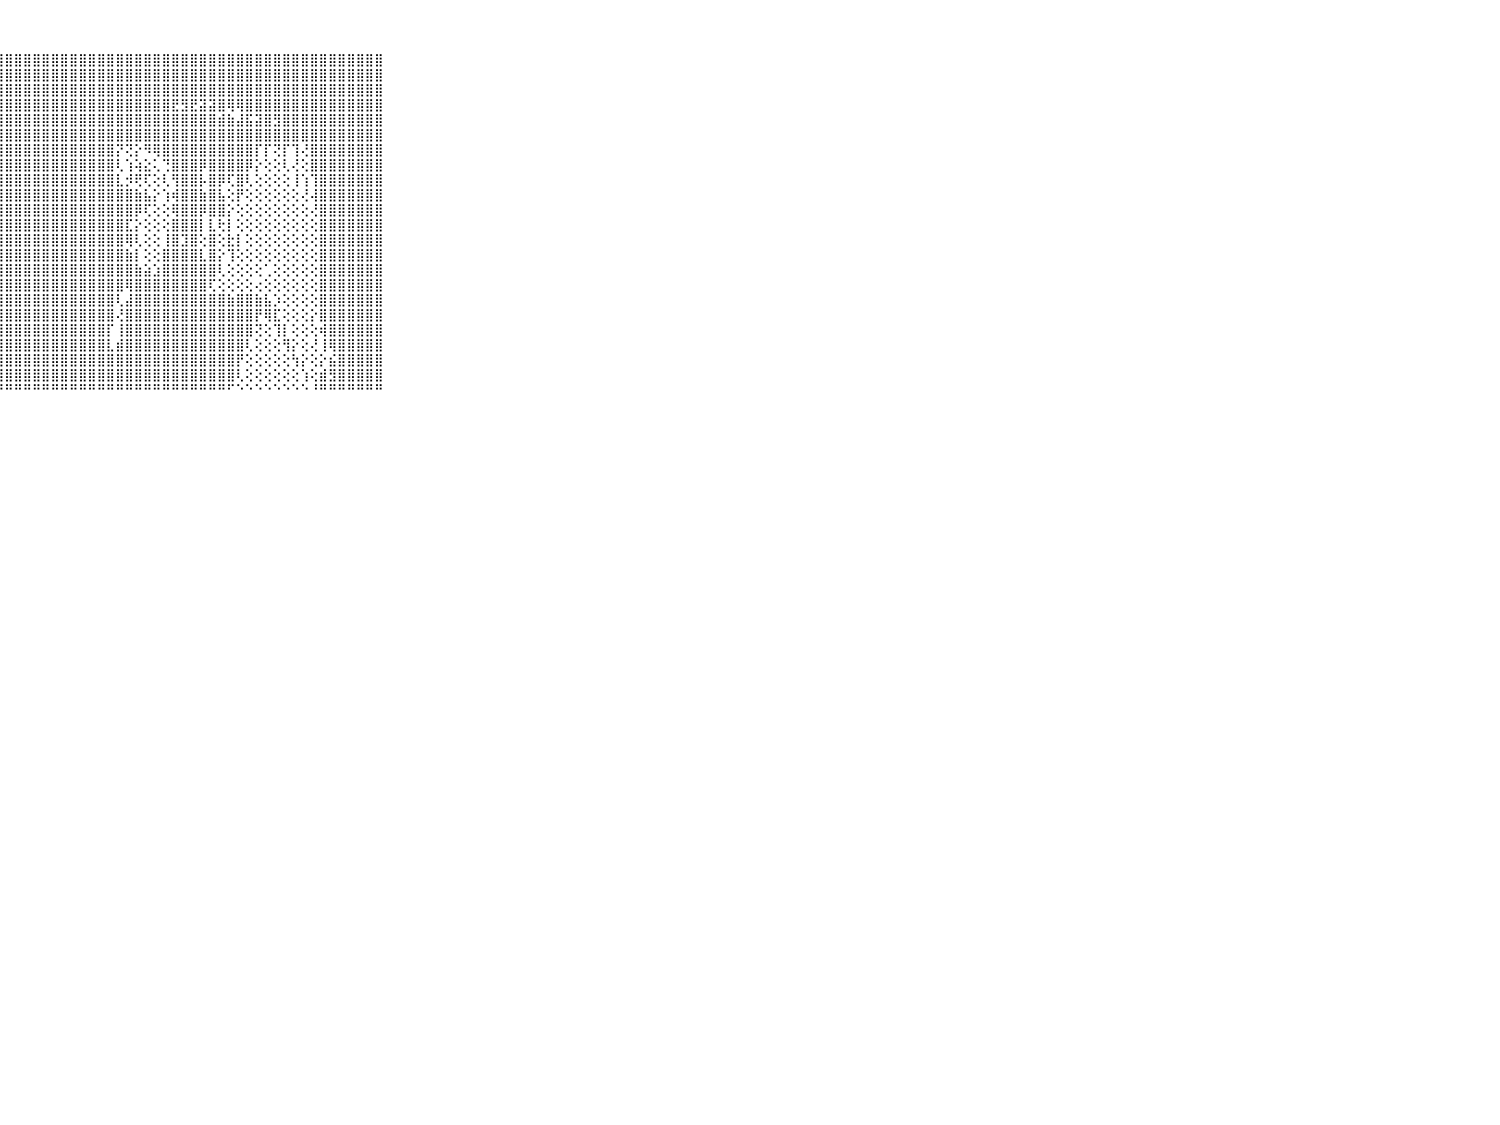

⠀⠀⠀⠀⠀⠀⠀⠀⠀⠀⠀⣿⣿⣿⣿⣿⣿⣿⣿⣿⣿⣿⣿⣿⣿⣿⣿⣿⣿⣿⣿⣿⣿⣿⣿⣿⣿⣿⣿⣿⣿⣿⣿⣿⣿⣿⣿⣿⣿⣿⣿⣿⣿⣿⣿⣿⣿⣿⣿⣿⣿⣿⣿⣿⣿⣿⣿⣿⣿⠀⠀⠀⠀⠀⠀⠀⠀⠀⠀⠀⠀
⠀⠀⠀⠀⠀⠀⠀⠀⠀⠀⠀⣿⣿⣿⣿⣿⣿⣿⣿⣿⣿⣿⣿⣿⣿⣿⣿⣿⣿⣿⣿⣿⣿⣿⣿⣿⣿⣿⣿⣿⣿⣿⣿⣿⣿⣿⣿⣿⣿⣿⣿⣿⣿⣿⣿⣿⣿⣿⣿⣿⣿⣿⣿⣿⣿⣿⣿⣿⣿⠀⠀⠀⠀⠀⠀⠀⠀⠀⠀⠀⠀
⠀⠀⠀⠀⠀⠀⠀⠀⠀⠀⠀⣿⣿⣿⣿⣿⣿⣿⣿⣿⣿⣿⣿⣿⣿⣿⣿⣿⣿⣿⣿⣿⣿⣿⣿⣿⣿⣿⣿⣿⣿⣿⣿⣿⣿⣿⣿⣿⣿⣿⣿⣿⣿⣿⣿⣿⣿⣿⣿⣿⣿⣿⣿⣿⣿⣿⣿⣿⣿⠀⠀⠀⠀⠀⠀⠀⠀⠀⠀⠀⠀
⠀⠀⠀⠀⠀⠀⠀⠀⠀⠀⠀⣿⣿⣿⣿⣿⣿⣿⣿⣿⣿⣿⣿⣿⣿⣿⣿⣿⣿⣿⣿⣿⣿⣿⣿⣿⣿⣿⣿⣿⣿⣿⣿⣿⣿⣿⣟⣻⣟⣽⣽⣿⢿⢿⣿⣿⣿⣿⣿⣿⣿⣿⣿⣿⣿⣿⣿⣿⣿⠀⠀⠀⠀⠀⠀⠀⠀⠀⠀⠀⠀
⠀⠀⠀⠀⠀⠀⠀⠀⠀⠀⠀⣿⣿⣿⣿⣿⣿⣿⣿⣿⣿⣿⣿⣿⣿⣿⣿⣿⣿⣿⣿⣿⣿⣿⣿⣿⣿⣿⣿⣿⣿⣿⣿⣿⣿⣿⣿⣿⣿⣿⣿⣾⣷⣼⣯⣽⣿⣻⣿⣿⣿⣿⣿⣿⣿⣿⣿⣿⣿⠀⠀⠀⠀⠀⠀⠀⠀⠀⠀⠀⠀
⠀⠀⠀⠀⠀⠀⠀⠀⠀⠀⠀⣿⣿⣿⣿⣿⣿⣿⣿⣿⣿⣿⣿⣿⣿⣿⣿⣿⣿⣿⣿⣿⣿⣿⣿⣿⣿⣿⣿⣿⣿⣿⣿⣿⣿⣿⣿⣿⣿⣿⣿⣿⣿⣿⣿⣿⣿⣿⣿⣿⣿⣿⣿⣿⣿⣿⣿⣿⣿⠀⠀⠀⠀⠀⠀⠀⠀⠀⠀⠀⠀
⠀⠀⠀⠀⠀⠀⠀⠀⠀⠀⠀⣿⣿⣿⣿⣿⣿⣿⣿⣿⣿⣿⣿⣿⣿⣿⣿⣿⣿⣿⣿⣿⣿⣿⣿⣿⣿⣿⣿⣿⡝⢝⡕⠻⢿⣿⣿⣿⣿⣿⣿⣿⣿⣿⣿⡏⡏⢝⡏⢹⢜⣿⣿⣿⣿⣿⣿⣿⣿⠀⠀⠀⠀⠀⠀⠀⠀⠀⠀⠀⠀
⠀⠀⠀⠀⠀⠀⠀⠀⠀⠀⠀⣿⣿⣿⣿⣿⣿⣿⣿⣿⣿⣿⣿⣿⣿⣿⣿⣿⣿⣿⣿⣿⣿⣿⣿⣿⣿⣿⣿⣿⢇⢱⢵⣕⢅⢙⣿⣿⣿⡿⣿⣿⣿⣿⡿⡕⢕⢕⢇⢜⢕⣿⣿⣿⣿⣿⣿⣿⣿⠀⠀⠀⠀⠀⠀⠀⠀⠀⠀⠀⠀
⠀⠀⠀⠀⠀⠀⠀⠀⠀⠀⠀⣿⣿⣿⣿⣿⣿⣿⣿⣿⣿⣿⣿⣿⣿⣿⣿⣿⣿⣿⣿⣿⣿⣿⣿⣿⣿⣿⣿⣿⣇⡺⢟⢏⢕⢇⢻⣿⣿⡧⣿⡿⢏⣿⢇⢕⢕⢕⢕⢸⢱⢹⣿⣿⣿⣿⣿⣿⣿⠀⠀⠀⠀⠀⠀⠀⠀⠀⠀⠀⠀
⠀⠀⠀⠀⠀⠀⠀⠀⠀⠀⠀⣿⣿⣿⣿⣿⣿⣿⣿⣿⣿⣿⣿⣿⣿⣿⣿⣿⣿⣿⣿⣿⣿⣿⣿⣿⣿⣿⣿⣿⣿⣿⣷⣧⡕⢱⢾⣿⣿⣷⣿⣧⢕⡟⢕⢕⢕⢕⢕⢕⢜⢼⣿⣿⣿⣿⣿⣿⣿⠀⠀⠀⠀⠀⠀⠀⠀⠀⠀⠀⠀
⠀⠀⠀⠀⠀⠀⠀⠀⠀⠀⠀⣿⣿⣿⣿⣿⣿⣿⣿⣿⣿⣿⣿⣿⣿⣿⣿⣿⣿⣿⣿⣿⣿⣿⣿⣿⣿⣿⣿⣿⣿⣿⡿⢏⢕⢕⢿⣿⣿⡿⣿⣿⡕⢕⢕⢕⢕⢕⢕⢕⢕⢜⣿⣿⣿⣿⣿⣿⣿⠀⠀⠀⠀⠀⠀⠀⠀⠀⠀⠀⠀
⠀⠀⠀⠀⠀⠀⠀⠀⠀⠀⠀⣿⣿⣿⣿⣿⣿⣿⣿⣿⣿⣿⣿⣿⣿⣿⣿⣿⣿⣿⣿⣿⣿⣿⣿⣿⣿⣿⣿⣿⣿⣏⡕⢕⢕⢕⣿⣿⣿⡇⣇⢗⡇⢕⢕⢕⢕⢕⢕⢕⢕⢕⣿⣿⣿⣿⣿⣿⣿⠀⠀⠀⠀⠀⠀⠀⠀⠀⠀⠀⠀
⠀⠀⠀⠀⠀⠀⠀⠀⠀⠀⠀⣿⣿⣿⣿⣿⣿⣿⣿⣿⣿⣿⣿⣿⣿⣿⣿⣿⣿⣿⣿⣿⣿⣿⣿⣿⣿⣿⣿⣿⣿⢿⢇⢕⢕⢸⣿⣹⣿⢕⣿⢕⣗⡇⢕⢕⢕⢕⢕⢕⢕⢕⣿⣿⣿⣿⣿⣿⣿⠀⠀⠀⠀⠀⠀⠀⠀⠀⠀⠀⠀
⠀⠀⠀⠀⠀⠀⠀⠀⠀⠀⠀⣿⣿⣿⣿⣿⣿⣿⣿⣿⣿⣿⣿⣿⣿⣿⣿⣿⣿⣿⣿⣿⣿⣿⣿⣿⣿⣿⣿⣿⣿⣷⡇⢕⢕⣿⣿⣿⣿⣇⣿⡕⢹⢕⢕⢕⢕⢕⢕⢕⢕⢕⣿⣿⣿⣿⣿⣿⣿⠀⠀⠀⠀⠀⠀⠀⠀⠀⠀⠀⠀
⠀⠀⠀⠀⠀⠀⠀⠀⠀⠀⠀⣿⣿⣿⣿⣿⣿⣿⣿⣿⣿⣿⣿⣿⣿⣿⣿⣿⣿⣿⣿⣿⣿⣿⣿⣿⣿⣿⣿⣿⣿⣿⣷⣵⣱⣿⣿⣿⣿⣿⣿⢇⢕⢕⢕⢕⢁⢕⢕⢕⢕⢕⣿⣿⣿⣿⣿⣿⣿⠀⠀⠀⠀⠀⠀⠀⠀⠀⠀⠀⠀
⠀⠀⠀⠀⠀⠀⠀⠀⠀⠀⠀⣿⣿⣿⣿⣿⣿⣿⣿⣿⣿⣿⣿⣿⣿⣿⣿⣿⣿⣿⣿⣿⣿⣿⣿⣿⣿⣿⣿⣿⣿⢿⣿⣿⣿⣿⣿⣿⣿⣿⢏⢕⢕⢕⢕⢔⢕⢕⢕⢕⢕⢕⣿⣿⣿⣿⣿⣿⣿⠀⠀⠀⠀⠀⠀⠀⠀⠀⠀⠀⠀
⠀⠀⠀⠀⠀⠀⠀⠀⠀⠀⠀⣿⣿⣿⣿⣿⣿⣿⣿⣿⣿⣿⣿⣿⣿⣿⣿⣿⣿⣿⣿⣿⣿⣿⣿⣿⣿⣿⣿⣿⢇⣼⣿⣿⣿⣿⣿⣿⣿⣿⣿⣿⣷⣿⣿⣷⣧⡱⢕⢕⢕⢕⣿⣿⣿⣿⣿⣿⣿⠀⠀⠀⠀⠀⠀⠀⠀⠀⠀⠀⠀
⠀⠀⠀⠀⠀⠀⠀⠀⠀⠀⠀⣿⣿⣿⣿⣿⣿⣿⣿⣿⣿⣿⣿⣿⣿⣿⣿⣿⣿⣿⣿⣿⣿⣿⣿⣿⣿⣿⣿⣿⢜⣿⣿⣿⣿⣿⣿⣿⣿⣿⣿⣿⣿⣿⣿⡟⢿⣏⢕⢕⢕⡕⣿⣿⣿⣿⣿⣿⣿⠀⠀⠀⠀⠀⠀⠀⠀⠀⠀⠀⠀
⠀⠀⠀⠀⠀⠀⠀⠀⠀⠀⠀⣿⣿⣿⣿⣿⣿⣿⣿⣿⣿⣿⣿⣿⣿⣿⣿⣿⣿⣿⣿⣿⣿⣿⣿⣿⣿⣿⣿⡏⢸⣿⣿⣿⣿⣿⣿⣿⣿⣿⣿⣿⣿⣿⣿⢝⢕⢹⡇⢕⢕⢕⢾⣿⣿⣿⣿⣿⣿⠀⠀⠀⠀⠀⠀⠀⠀⠀⠀⠀⠀
⠀⠀⠀⠀⠀⠀⠀⠀⠀⠀⠀⣿⣿⣿⣿⣿⣿⣿⣿⣿⣿⣿⣿⣿⣿⣿⣿⣿⣿⣿⣿⣿⣿⣿⣿⣿⣿⣿⣿⣇⣾⣿⣿⣿⣿⣿⣿⣿⣿⣿⣿⣿⣿⣿⢇⢕⢕⢕⢻⡕⢕⢜⢸⢿⣿⣿⣿⣿⣿⠀⠀⠀⠀⠀⠀⠀⠀⠀⠀⠀⠀
⠀⠀⠀⠀⠀⠀⠀⠀⠀⠀⠀⣿⣿⣿⣿⣿⣿⣿⣿⣿⣿⣿⣿⣿⣿⣿⣿⣿⣿⣿⣿⣿⣿⣿⣿⣿⣿⣿⣿⣿⣿⣿⣿⣿⣿⣿⣿⣿⣿⣿⣿⣿⣿⡟⢕⢕⢕⢕⢕⢳⡕⢕⡕⣮⣿⣿⣿⣿⣿⠀⠀⠀⠀⠀⠀⠀⠀⠀⠀⠀⠀
⠀⠀⠀⠀⠀⠀⠀⠀⠀⠀⠀⣿⣿⣿⣿⣿⣿⣿⣿⣿⣿⣿⣿⣿⣿⣿⣿⣿⣿⣿⣿⣿⣿⣿⣿⣿⣿⣿⣿⣿⣿⣿⣿⣿⣿⣿⣿⣿⣿⣿⣿⣿⣿⢇⢕⢕⢕⢕⢕⢕⢱⢕⣾⣻⣿⣿⣿⣿⣿⠀⠀⠀⠀⠀⠀⠀⠀⠀⠀⠀⠀
⠀⠀⠀⠀⠀⠀⠀⠀⠀⠀⠀⠛⠛⠛⠛⠛⠛⠛⠛⠛⠛⠛⠛⠛⠛⠛⠛⠛⠛⠛⠛⠛⠛⠛⠛⠛⠛⠛⠛⠛⠛⠛⠛⠛⠛⠛⠛⠛⠛⠛⠛⠛⠋⠑⠑⠑⠑⠑⠑⠑⠑⠘⠛⠛⠛⠛⠛⠛⠛⠀⠀⠀⠀⠀⠀⠀⠀⠀⠀⠀⠀